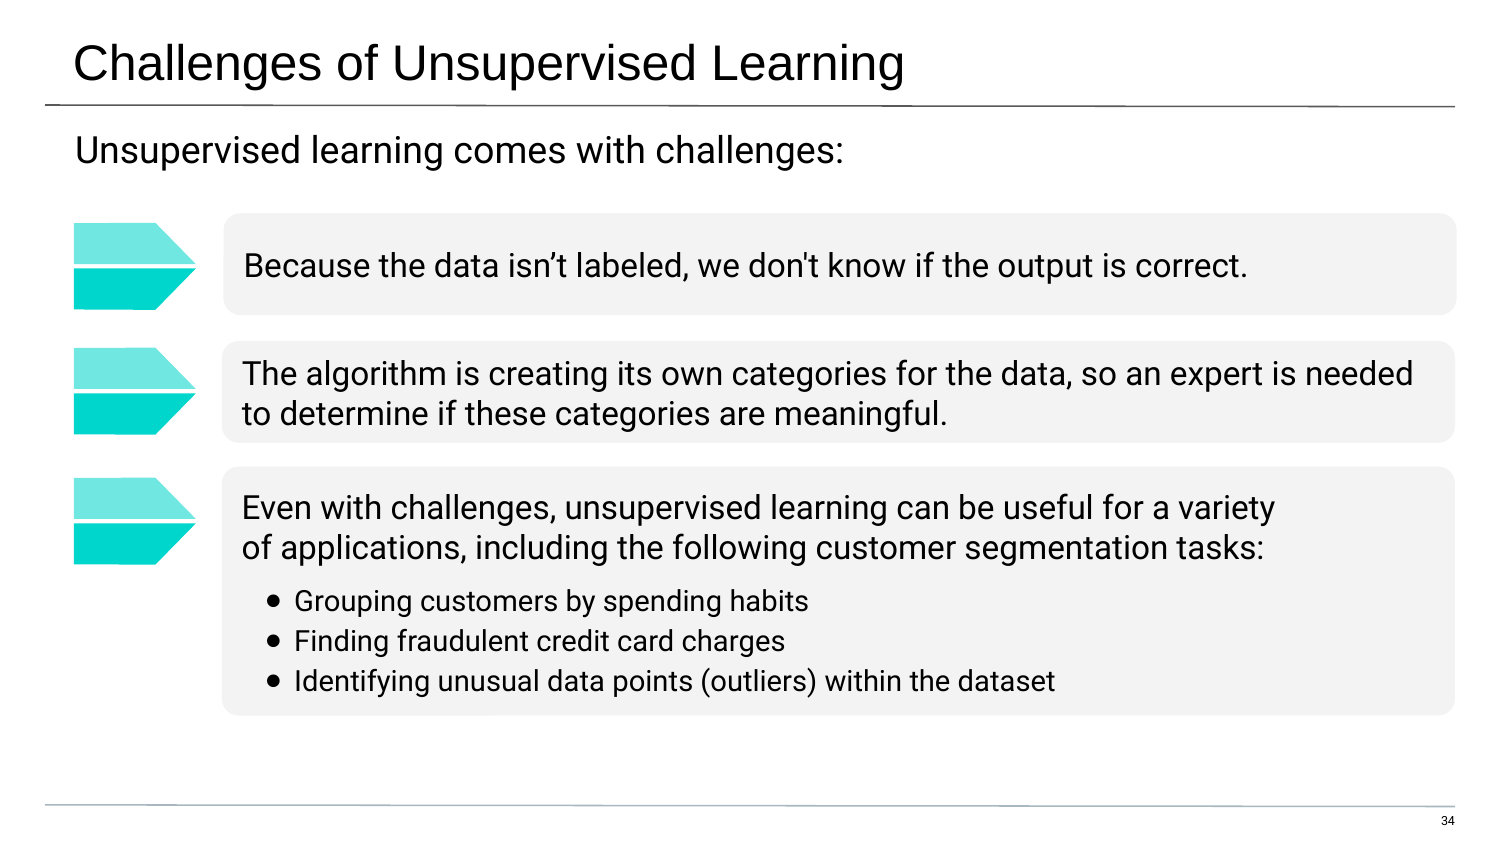

# Challenges of Unsupervised Learning

Unsupervised learning comes with challenges:
Because the data isn’t labeled, we don't know if the output is correct.

The algorithm is creating its own categories for the data, so an expert is needed to determine if these categories are meaningful.

Even with challenges, unsupervised learning can be useful for a variety
of applications, including the following customer segmentation tasks:
Grouping customers by spending habits
Finding fraudulent credit card charges
Identifying unusual data points (outliers) within the dataset

34